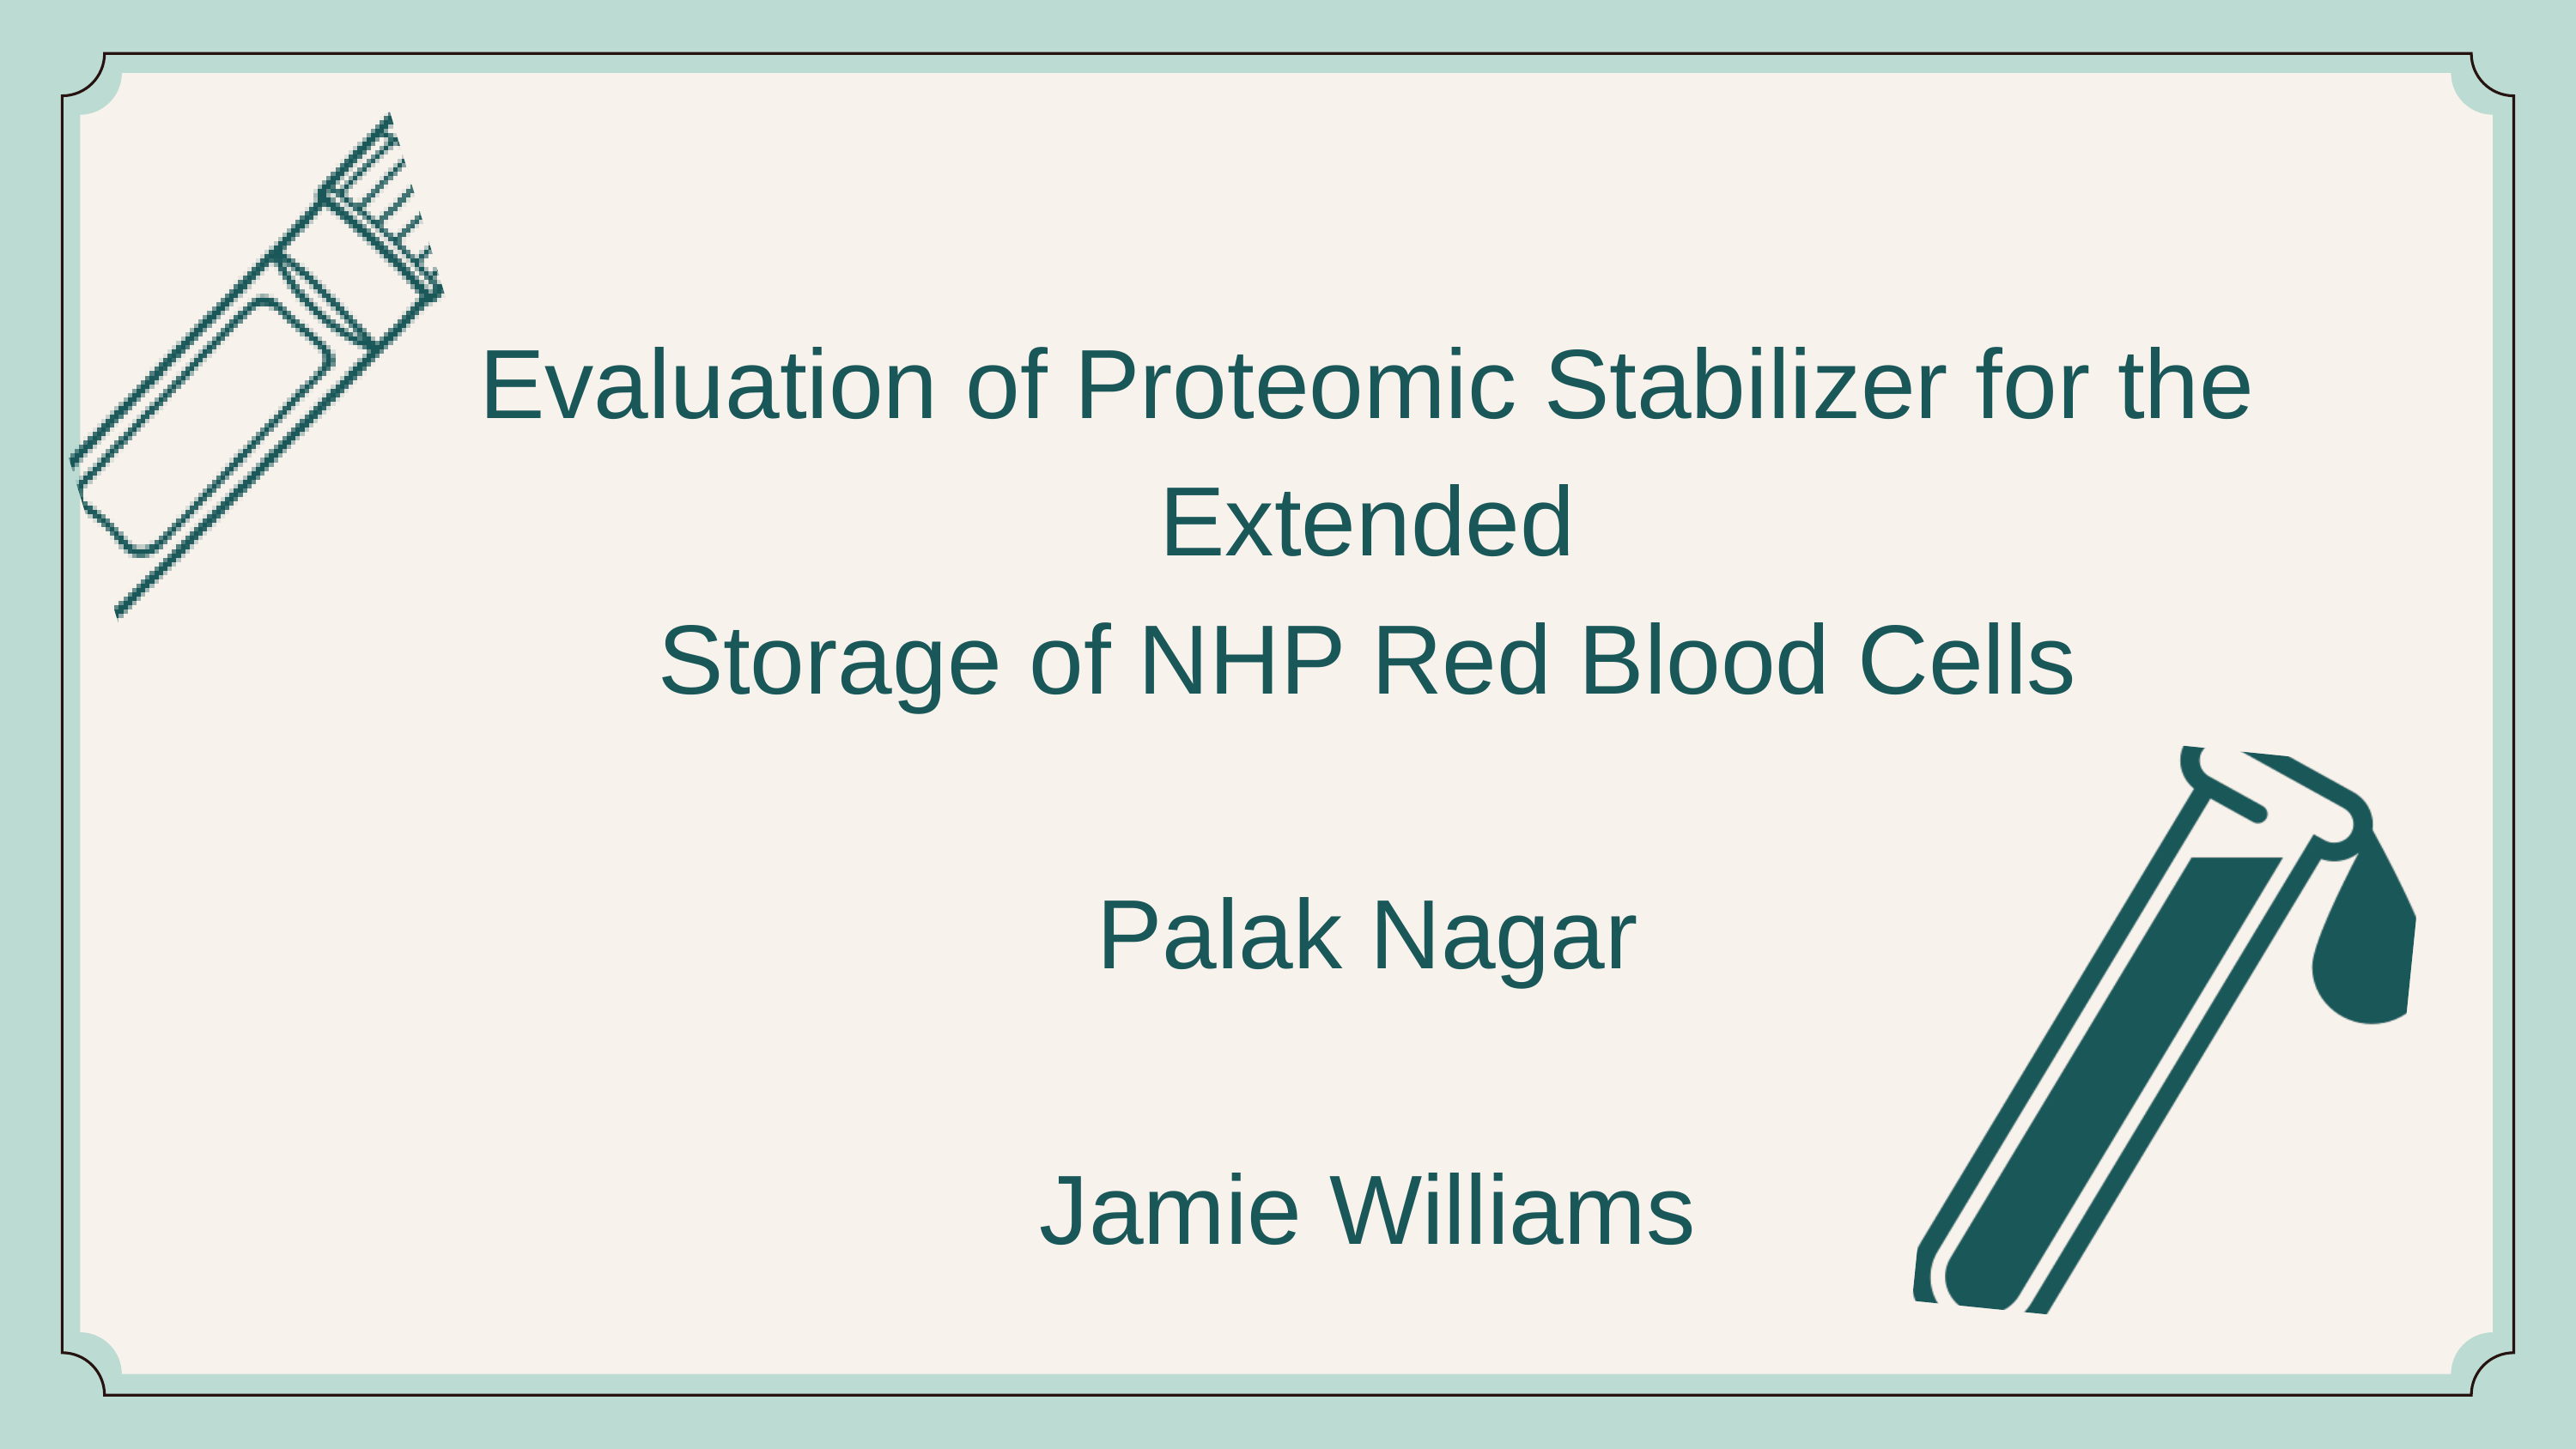

Evaluation of Proteomic Stabilizer for the Extended
Storage of NHP Red Blood Cells

Palak Nagar

Jamie Williams